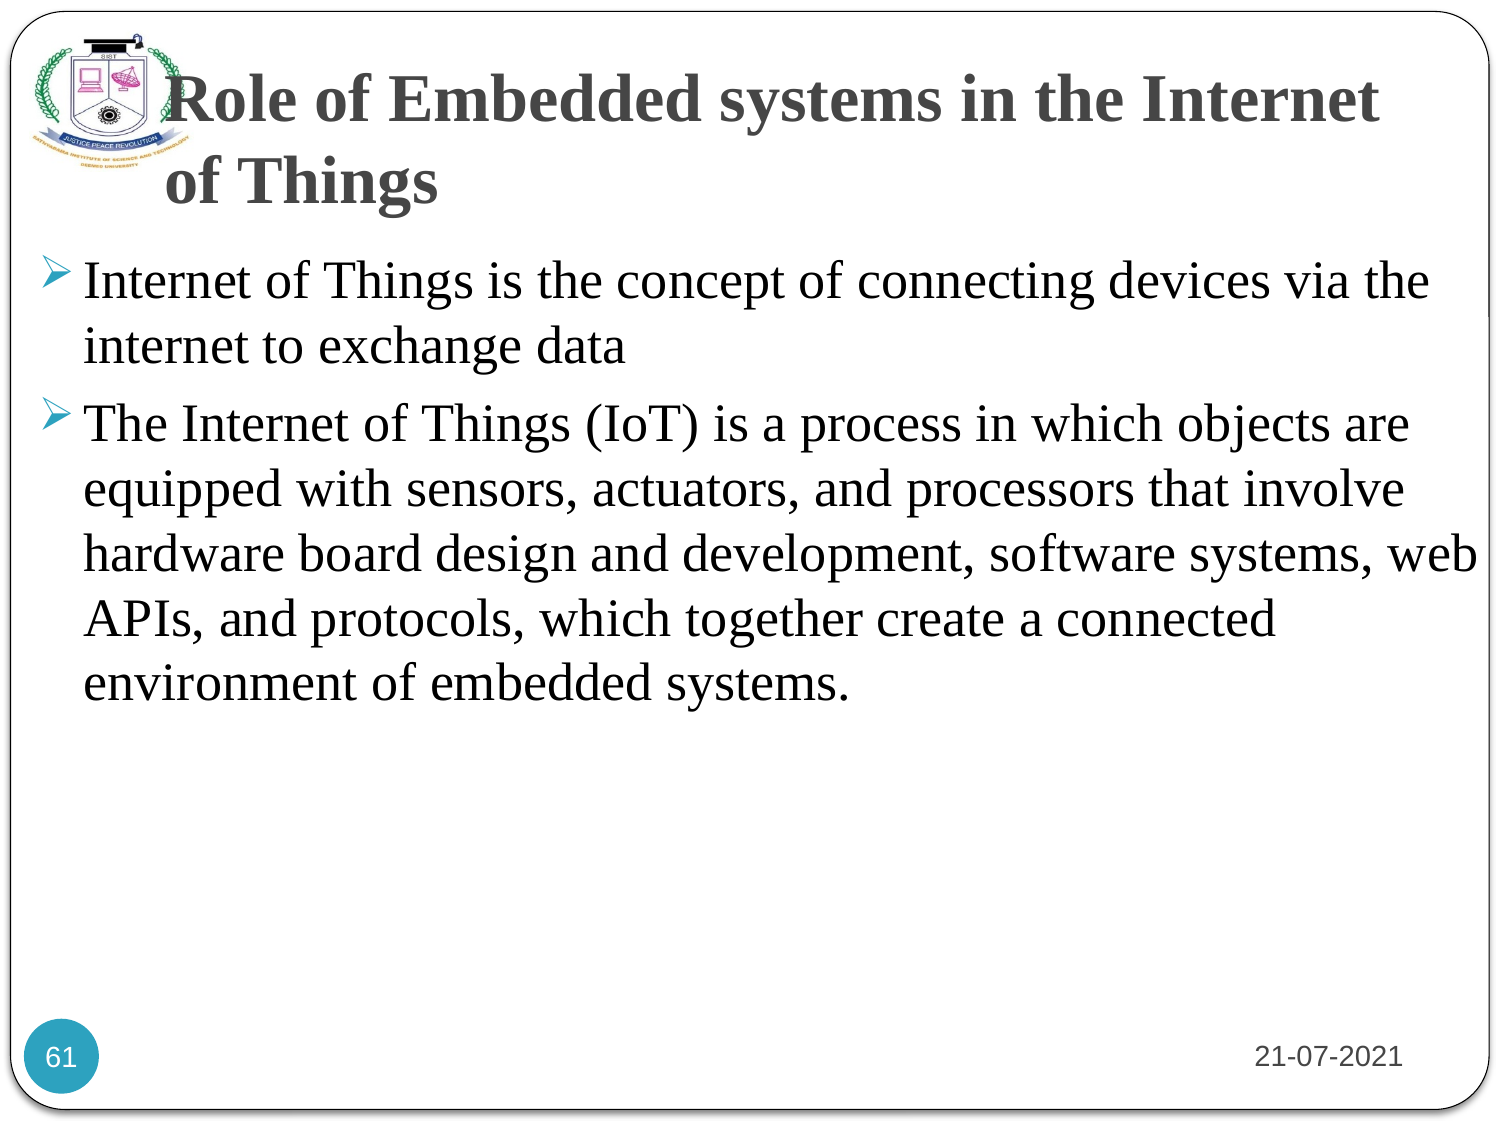

# Role of Embedded systems in the Internet of Things
Internet of Things is the concept of connecting devices via the internet to exchange data
The Internet of Things (IoT) is a process in which objects are equipped with sensors, actuators, and processors that involve hardware board design and development, software systems, web APIs, and protocols, which together create a connected environment of embedded systems.
21-07-2021
61